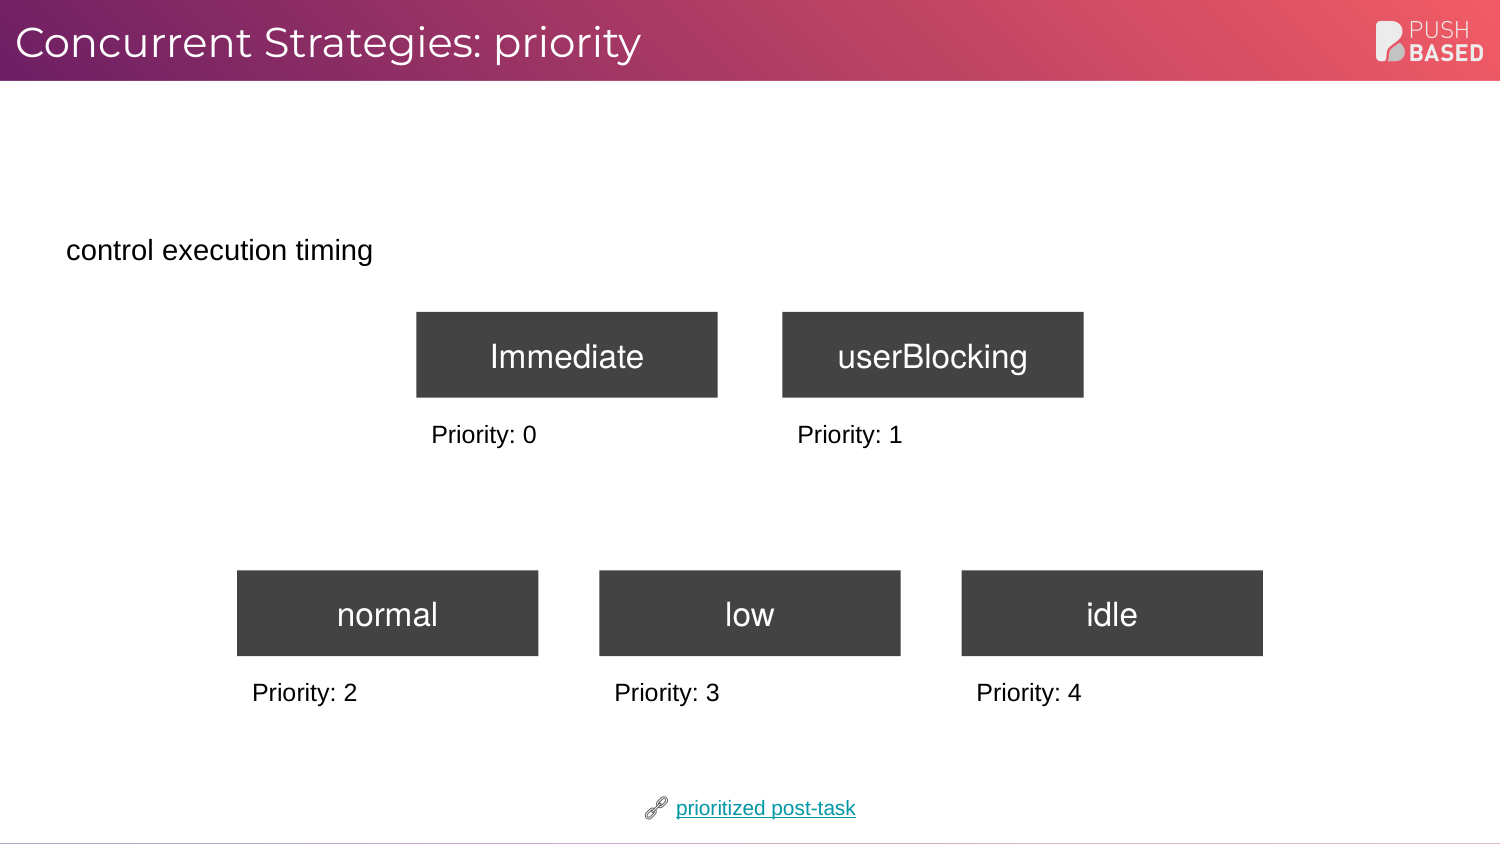

# Concurrent Strategies: priority
control execution timing
Immediate
Priority: 0
userBlocking
Priority: 1
normal
Priority: 2
low
Priority: 3
idle
Priority: 4
🔗 prioritized post-task